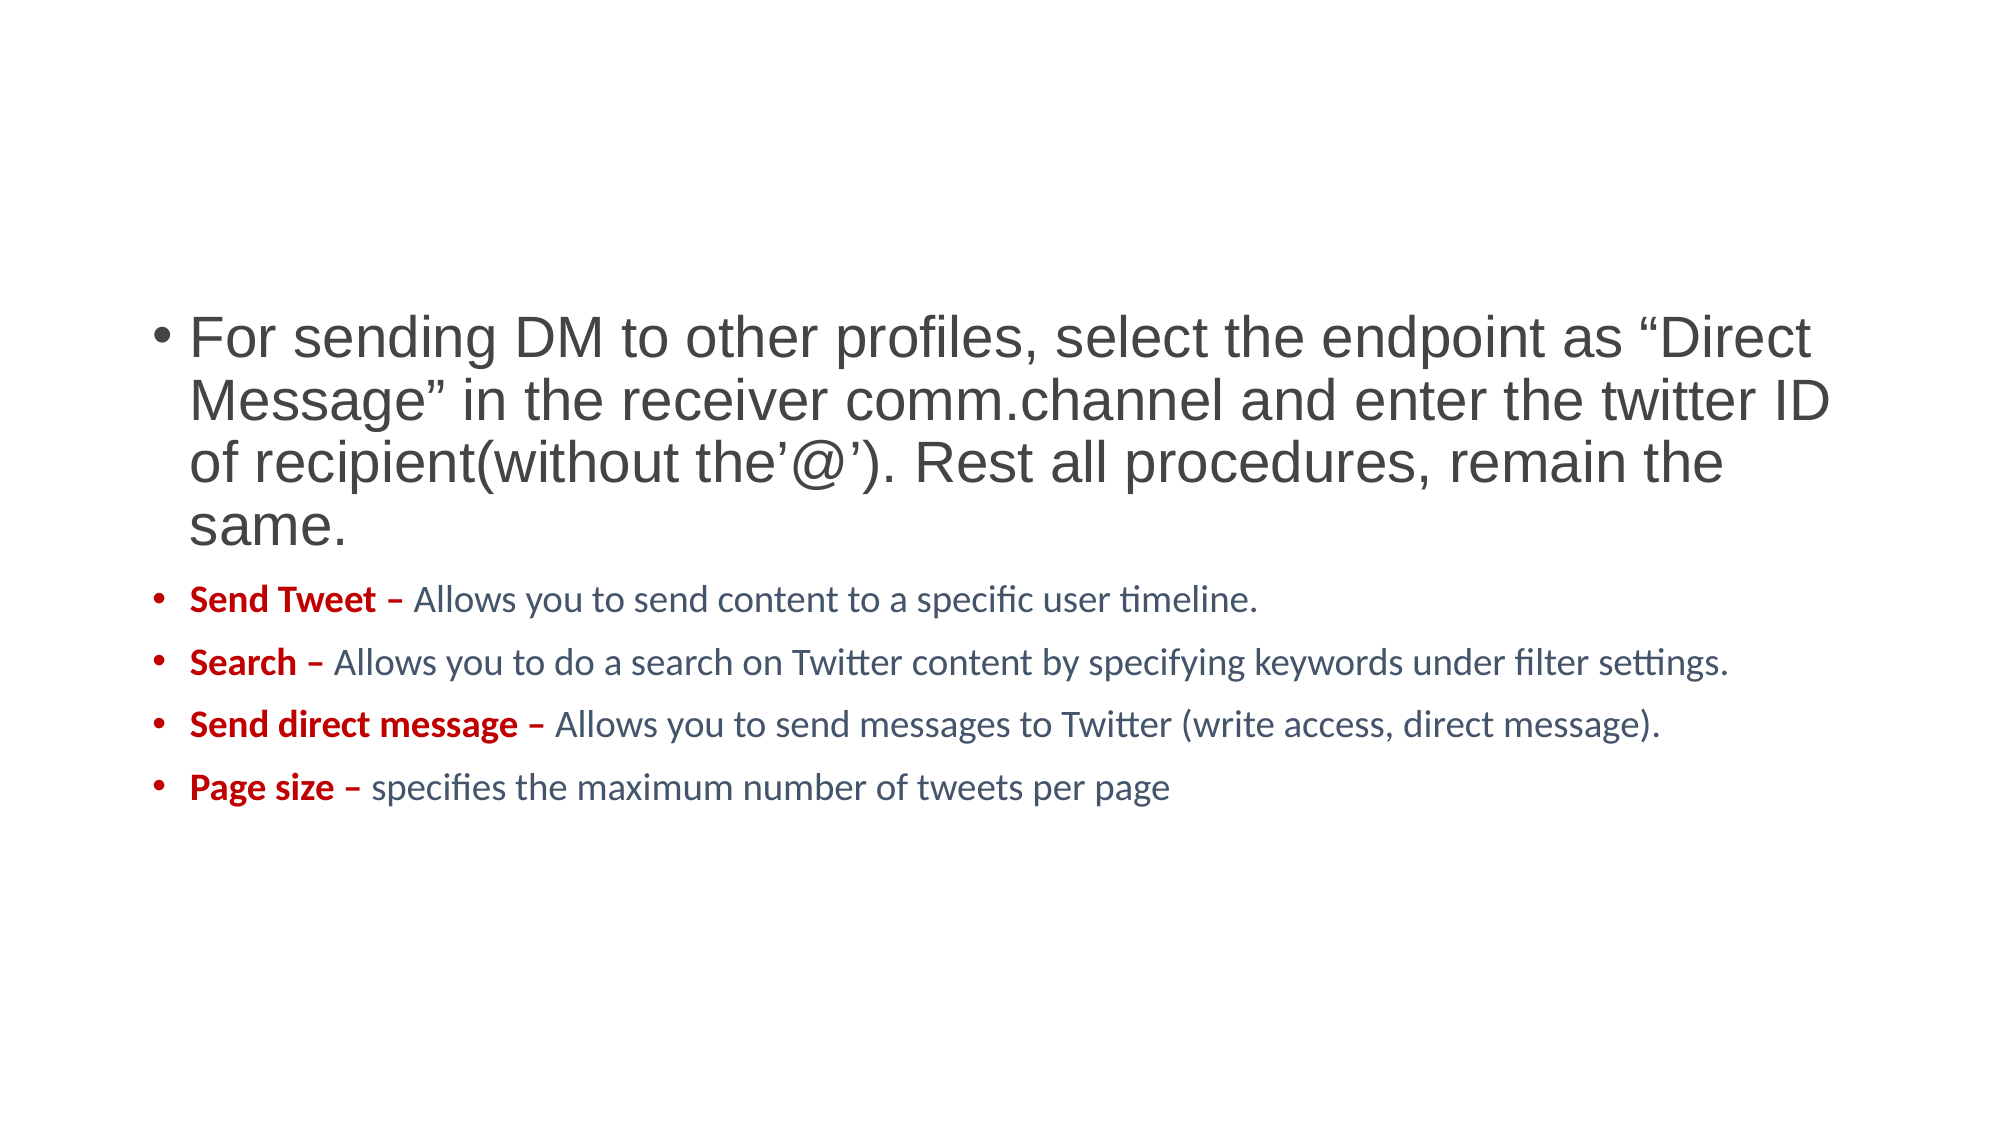

#
For sending DM to other profiles, select the endpoint as “Direct Message” in the receiver comm.channel and enter the twitter ID of recipient(without the’@’). Rest all procedures, remain the same.
Send Tweet – Allows you to send content to a specific user timeline.
Search – Allows you to do a search on Twitter content by specifying keywords under filter settings.
Send direct message – Allows you to send messages to Twitter (write access, direct message).
Page size – specifies the maximum number of tweets per page